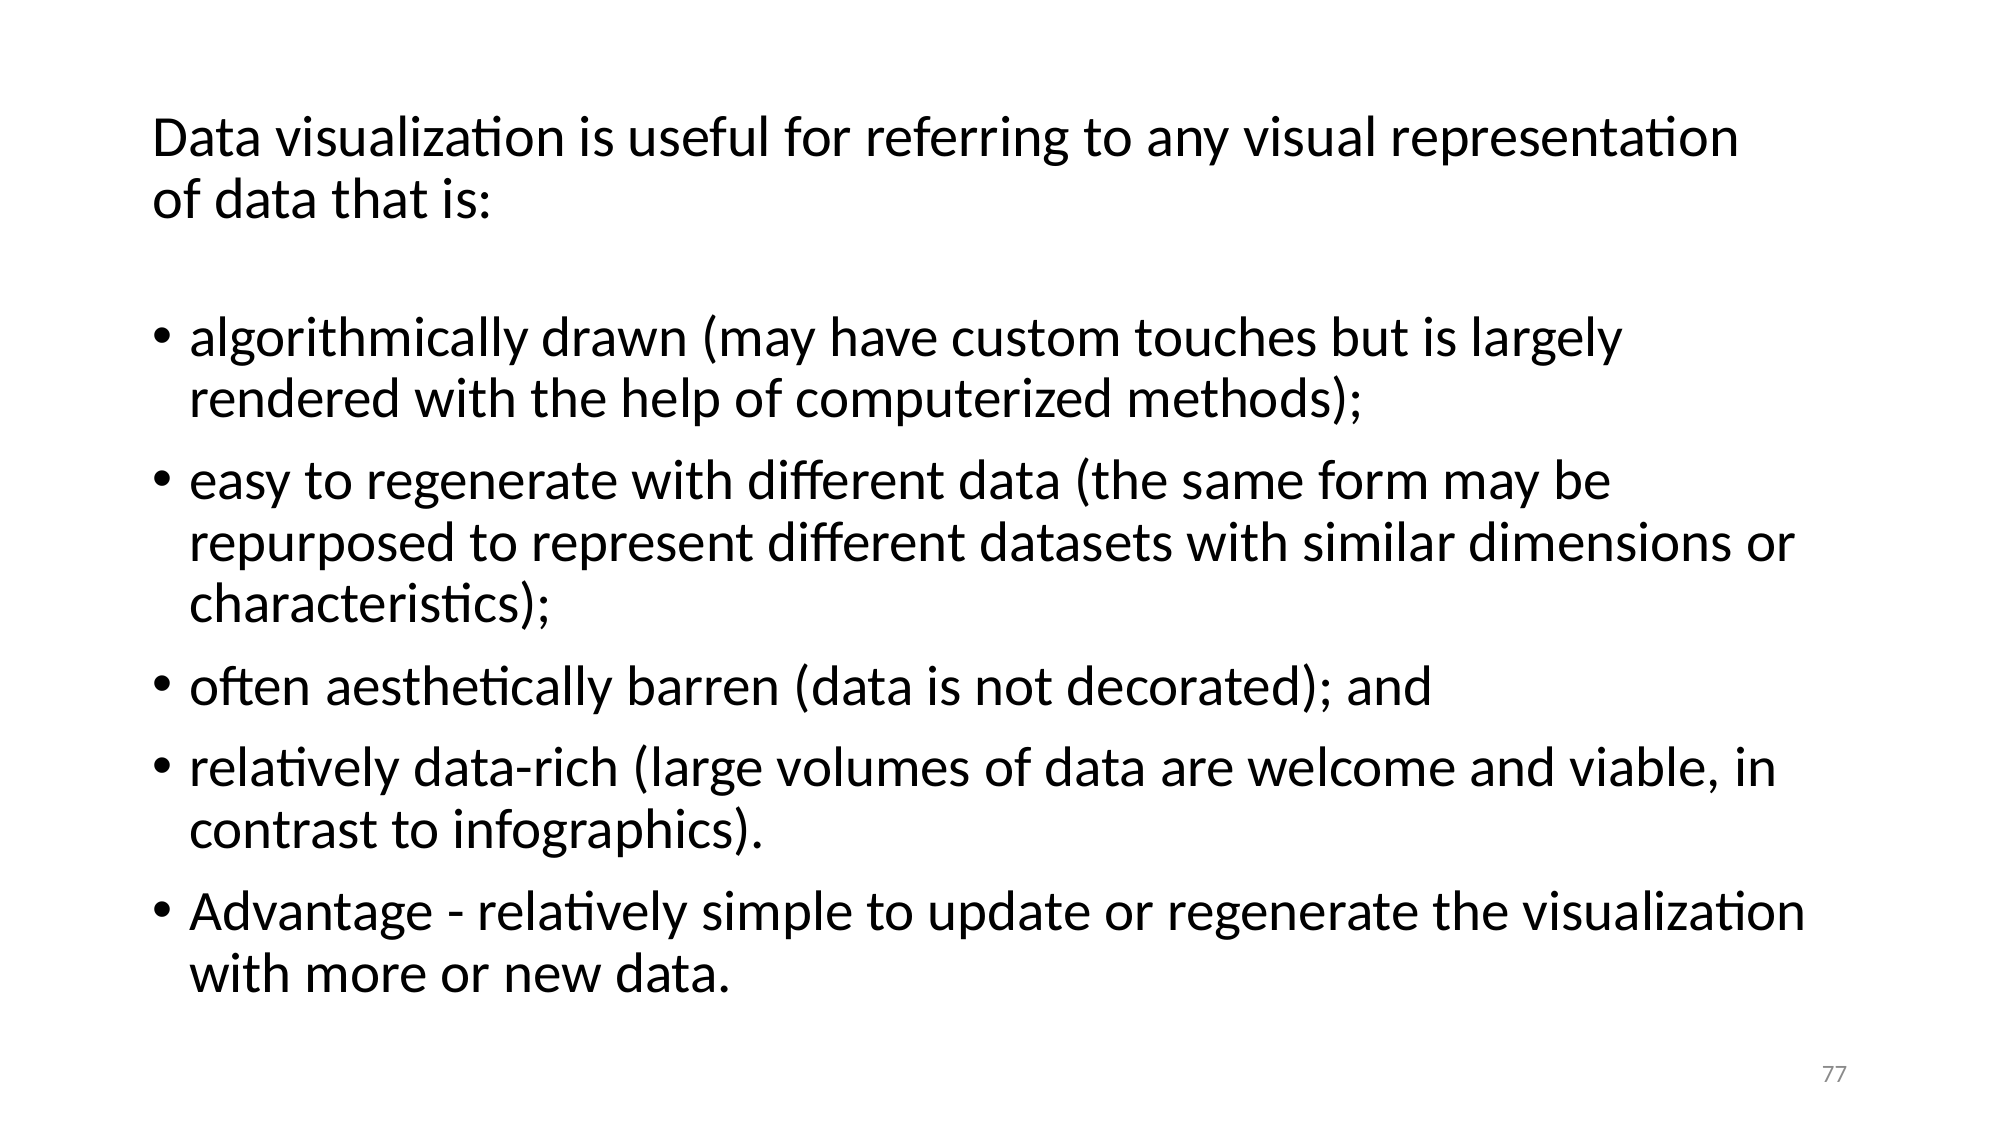

# Data visualization is useful for referring to any visual representation of data that is:
algorithmically drawn (may have custom touches but is largely rendered with the help of computerized methods);
easy to regenerate with different data (the same form may be repurposed to represent different datasets with similar dimensions or characteristics);
often aesthetically barren (data is not decorated); and
relatively data-rich (large volumes of data are welcome and viable, in contrast to infographics).
Advantage - relatively simple to update or regenerate the visualization with more or new data.

77